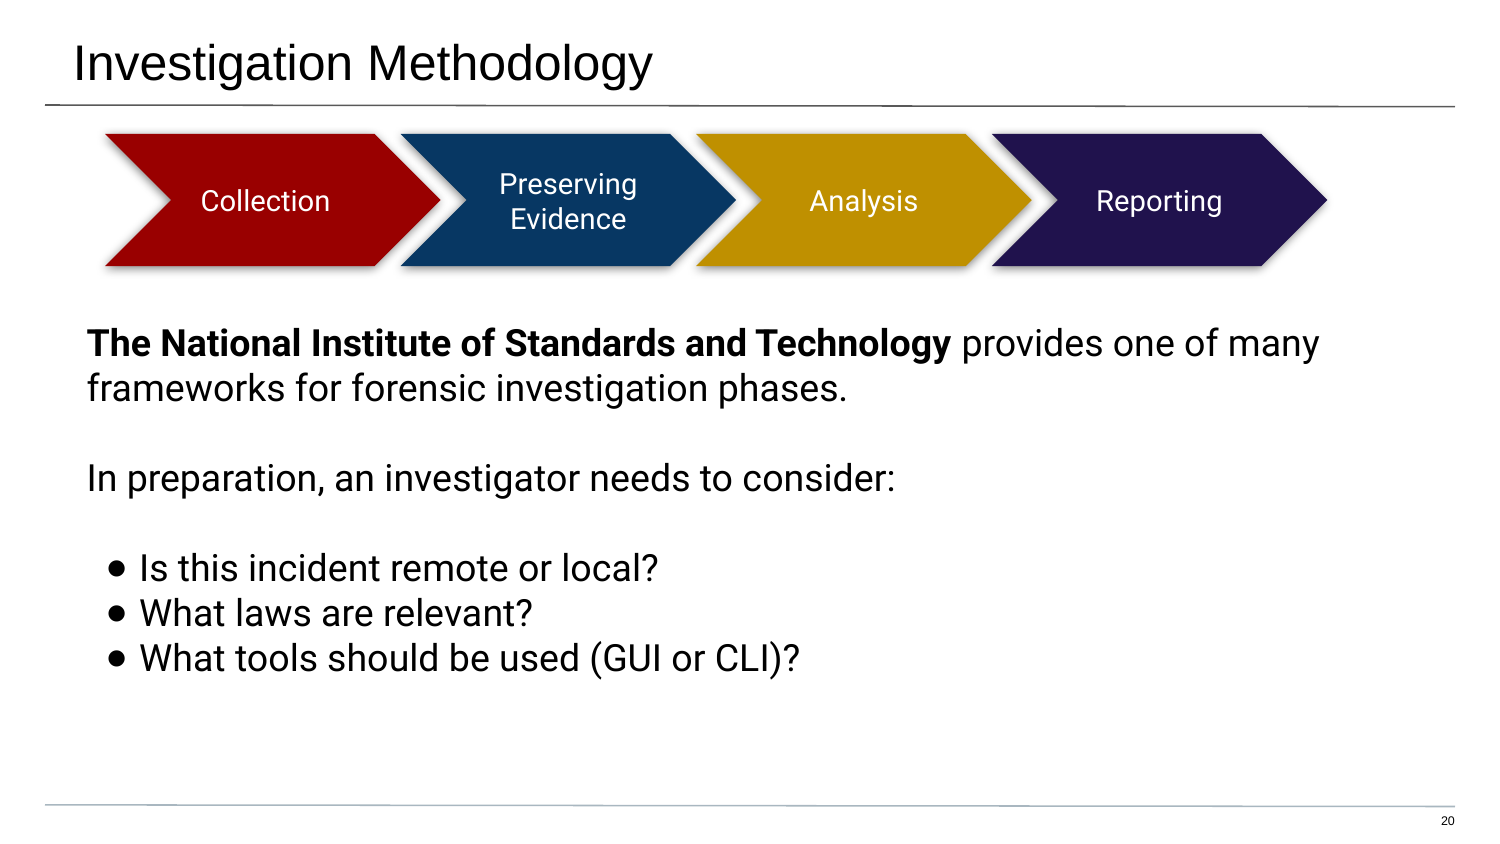

# Investigation Methodology
Collection
Preserving Evidence
Analysis
Reporting
The National Institute of Standards and Technology provides one of many frameworks for forensic investigation phases.

In preparation, an investigator needs to consider:

Is this incident remote or local?
What laws are relevant?
What tools should be used (GUI or CLI)?

20